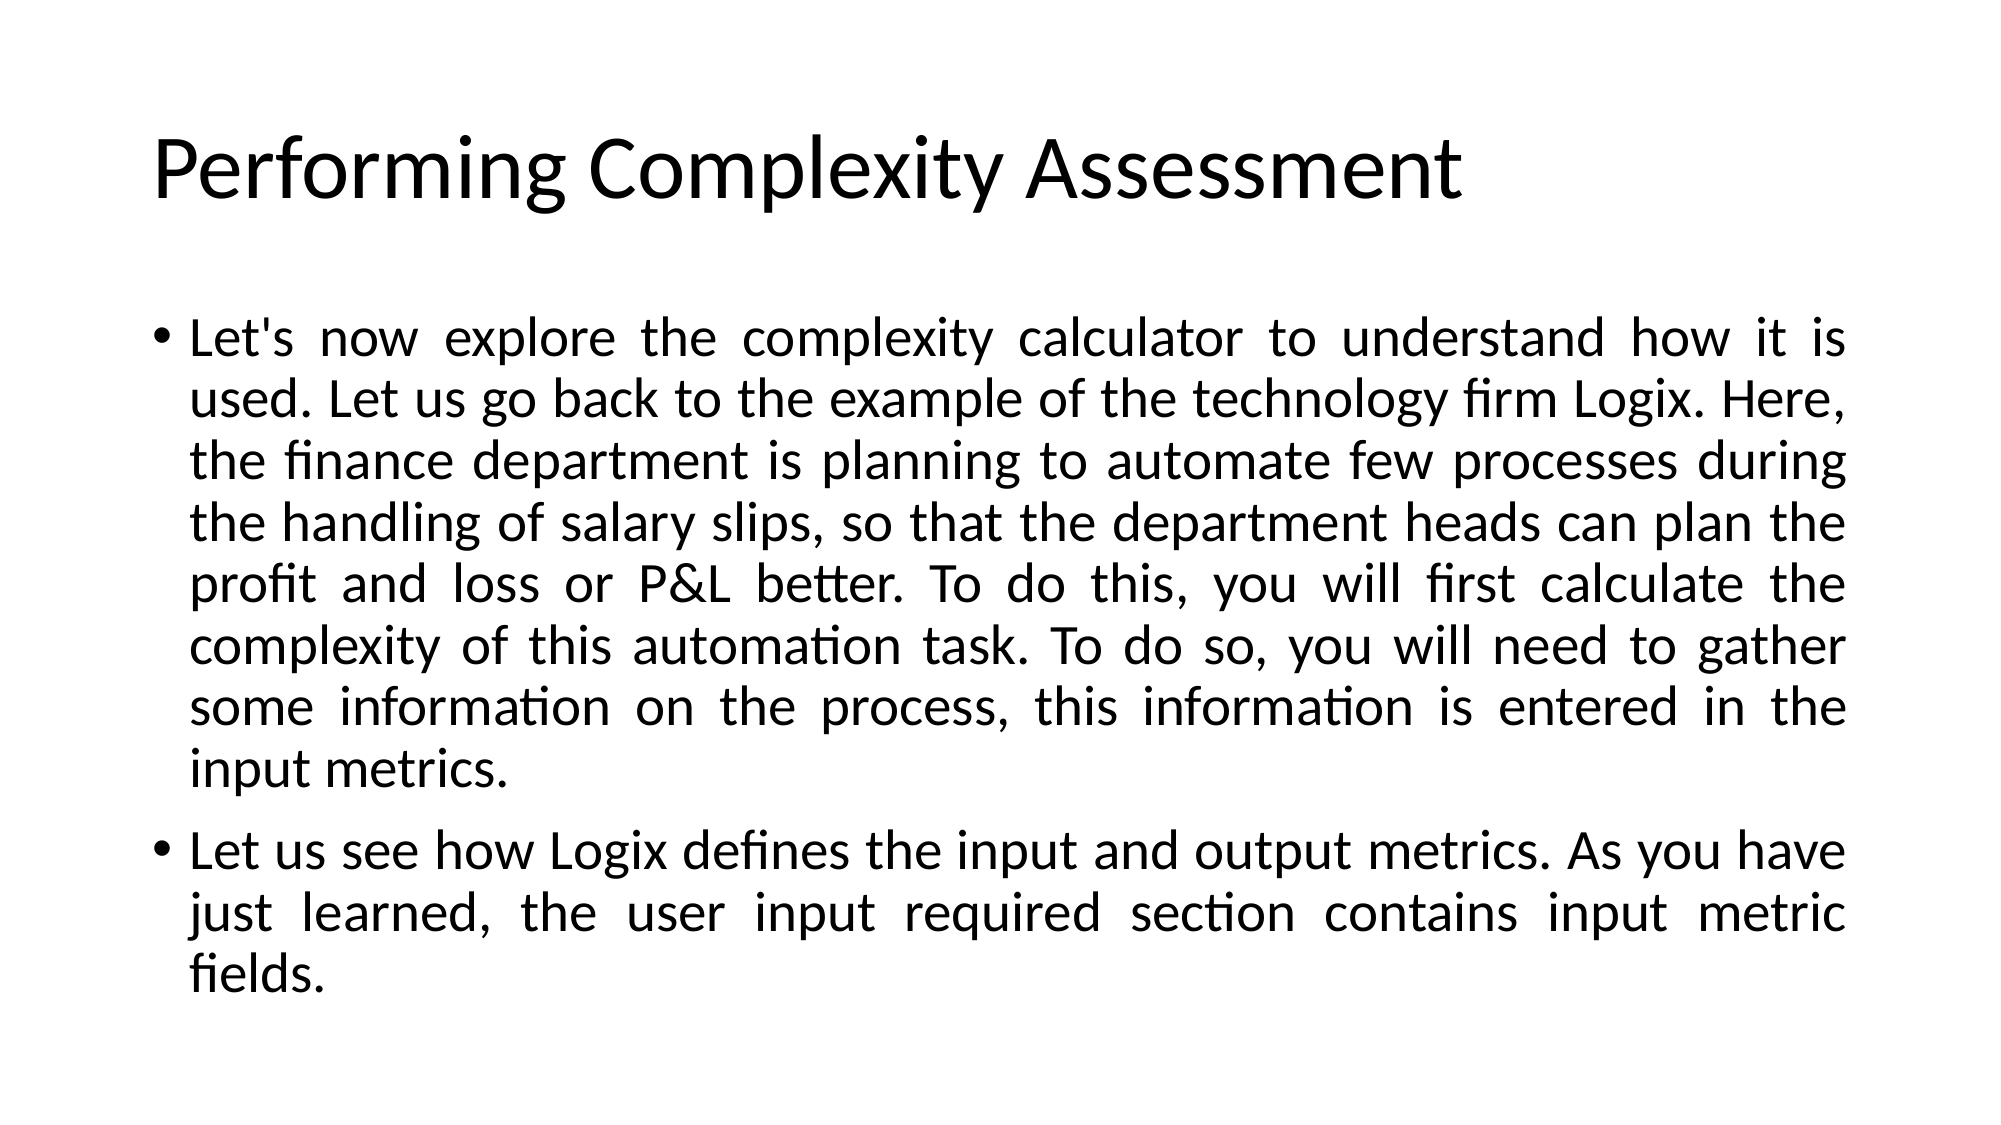

# Performing Complexity Assessment
Let's now explore the complexity calculator to understand how it is used. Let us go back to the example of the technology firm Logix. Here, the finance department is planning to automate few processes during the handling of salary slips, so that the department heads can plan the profit and loss or P&L better. To do this, you will first calculate the complexity of this automation task. To do so, you will need to gather some information on the process, this information is entered in the input metrics.
Let us see how Logix defines the input and output metrics. As you have just learned, the user input required section contains input metric fields.